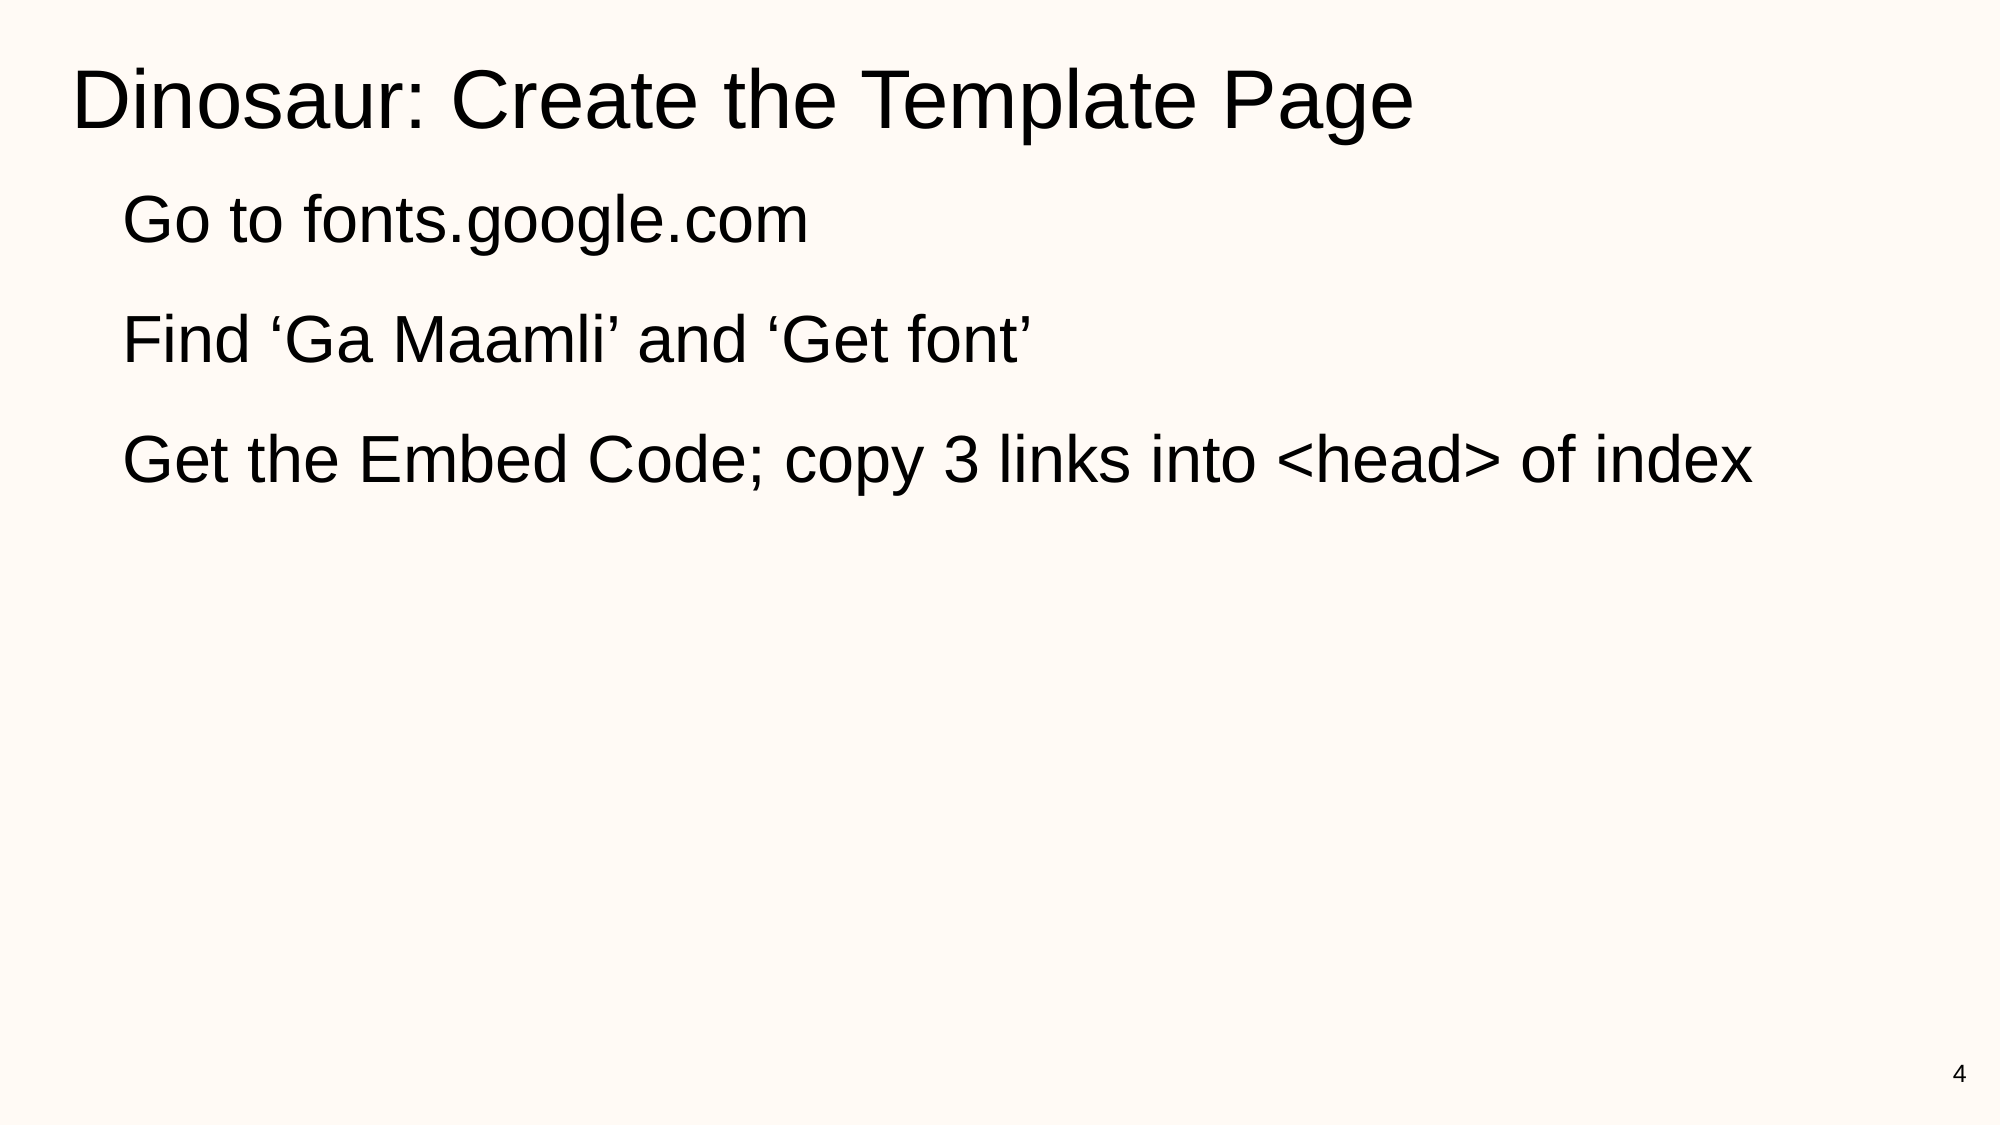

# Dinosaur: Create the Template Page
Go to fonts.google.com
Find ‘Ga Maamli’ and ‘Get font’
Get the Embed Code; copy 3 links into <head> of index
4